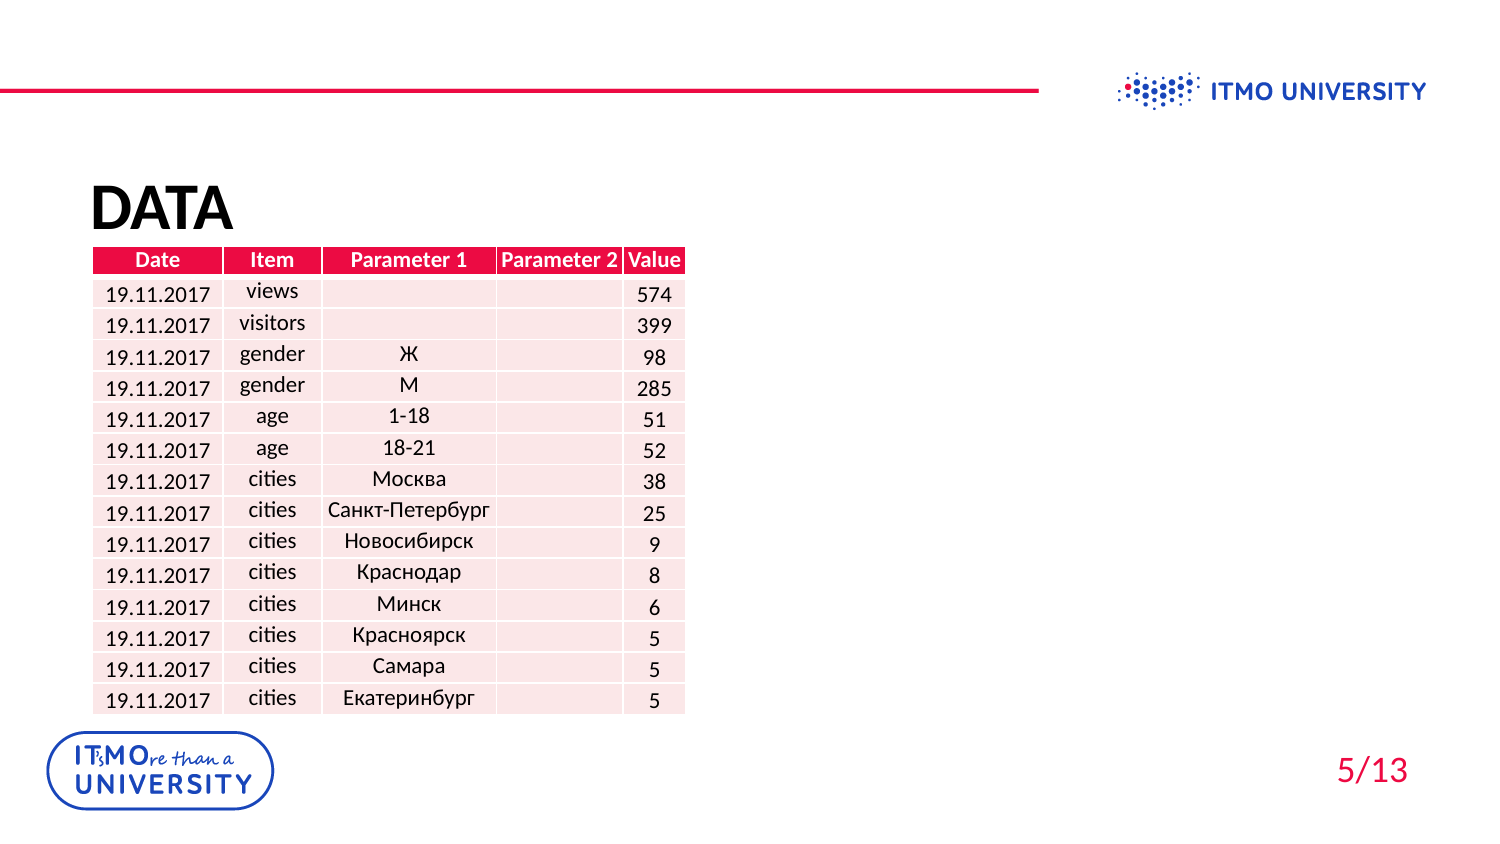

# DATA
| Date | Item | Parameter 1 | Parameter 2 | Value |
| --- | --- | --- | --- | --- |
| 19.11.2017 | views |  |  | 574 |
| 19.11.2017 | visitors |  |  | 399 |
| 19.11.2017 | gender | Ж |  | 98 |
| 19.11.2017 | gender | М |  | 285 |
| 19.11.2017 | age | 1-18 |  | 51 |
| 19.11.2017 | age | 18-21 |  | 52 |
| 19.11.2017 | cities | Москва |  | 38 |
| 19.11.2017 | cities | Санкт-Петербург |  | 25 |
| 19.11.2017 | cities | Новосибирск |  | 9 |
| 19.11.2017 | cities | Краснодар |  | 8 |
| 19.11.2017 | cities | Минск |  | 6 |
| 19.11.2017 | cities | Красноярск |  | 5 |
| 19.11.2017 | cities | Самара |  | 5 |
| 19.11.2017 | cities | Екатеринбург |  | 5 |
5/13